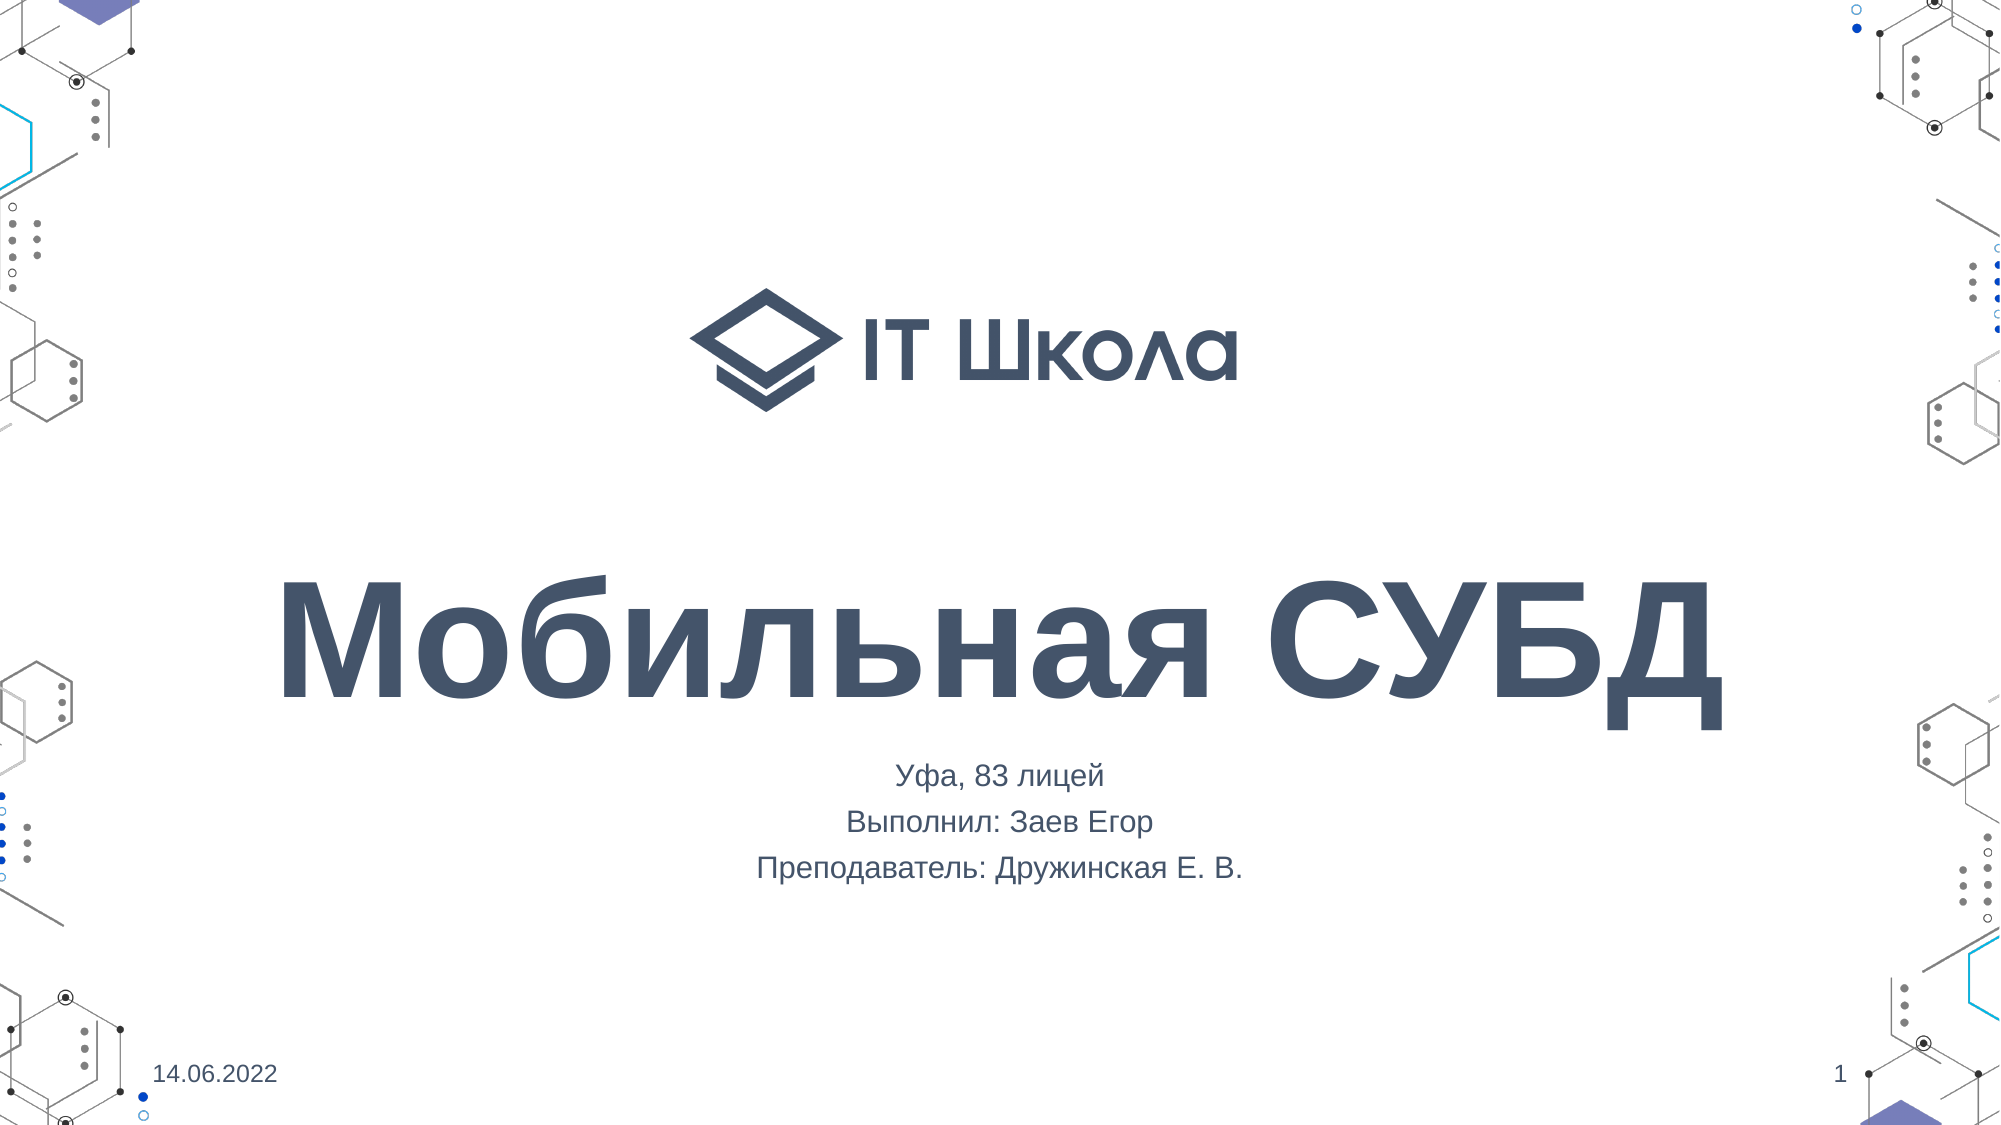

# Мобильная СУБД
Уфа, 83 лицей
Выполнил: Заев Егор
Преподаватель: Дружинская Е. В.
14.06.2022
1